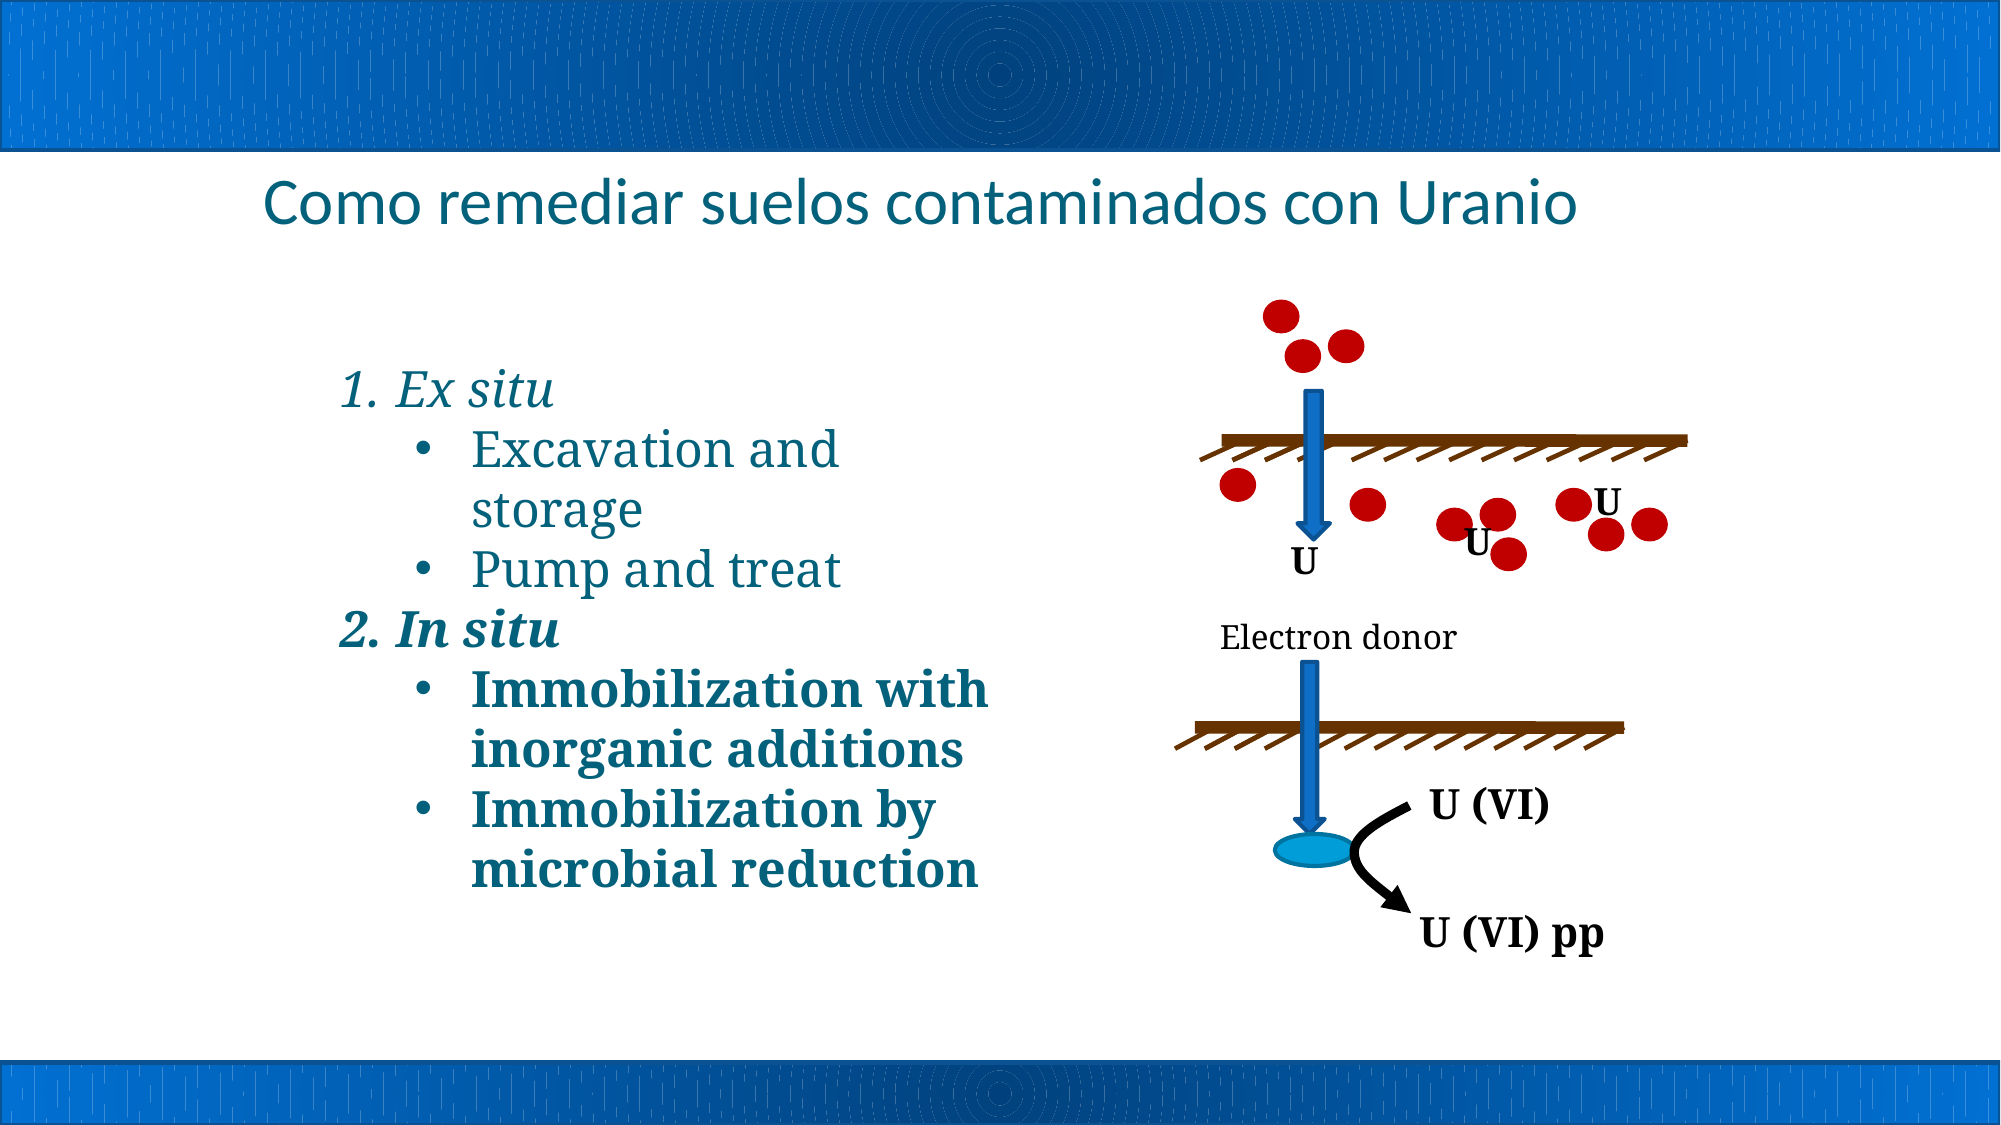

# Como remediar suelos contaminados con Uranio

U
U

U

Ex situ
Excavation and storage
Pump and treat
In situ
Immobilization with inorganic additions
Immobilization by microbial reduction
Electron donor

U (VI)

U (VI) pp